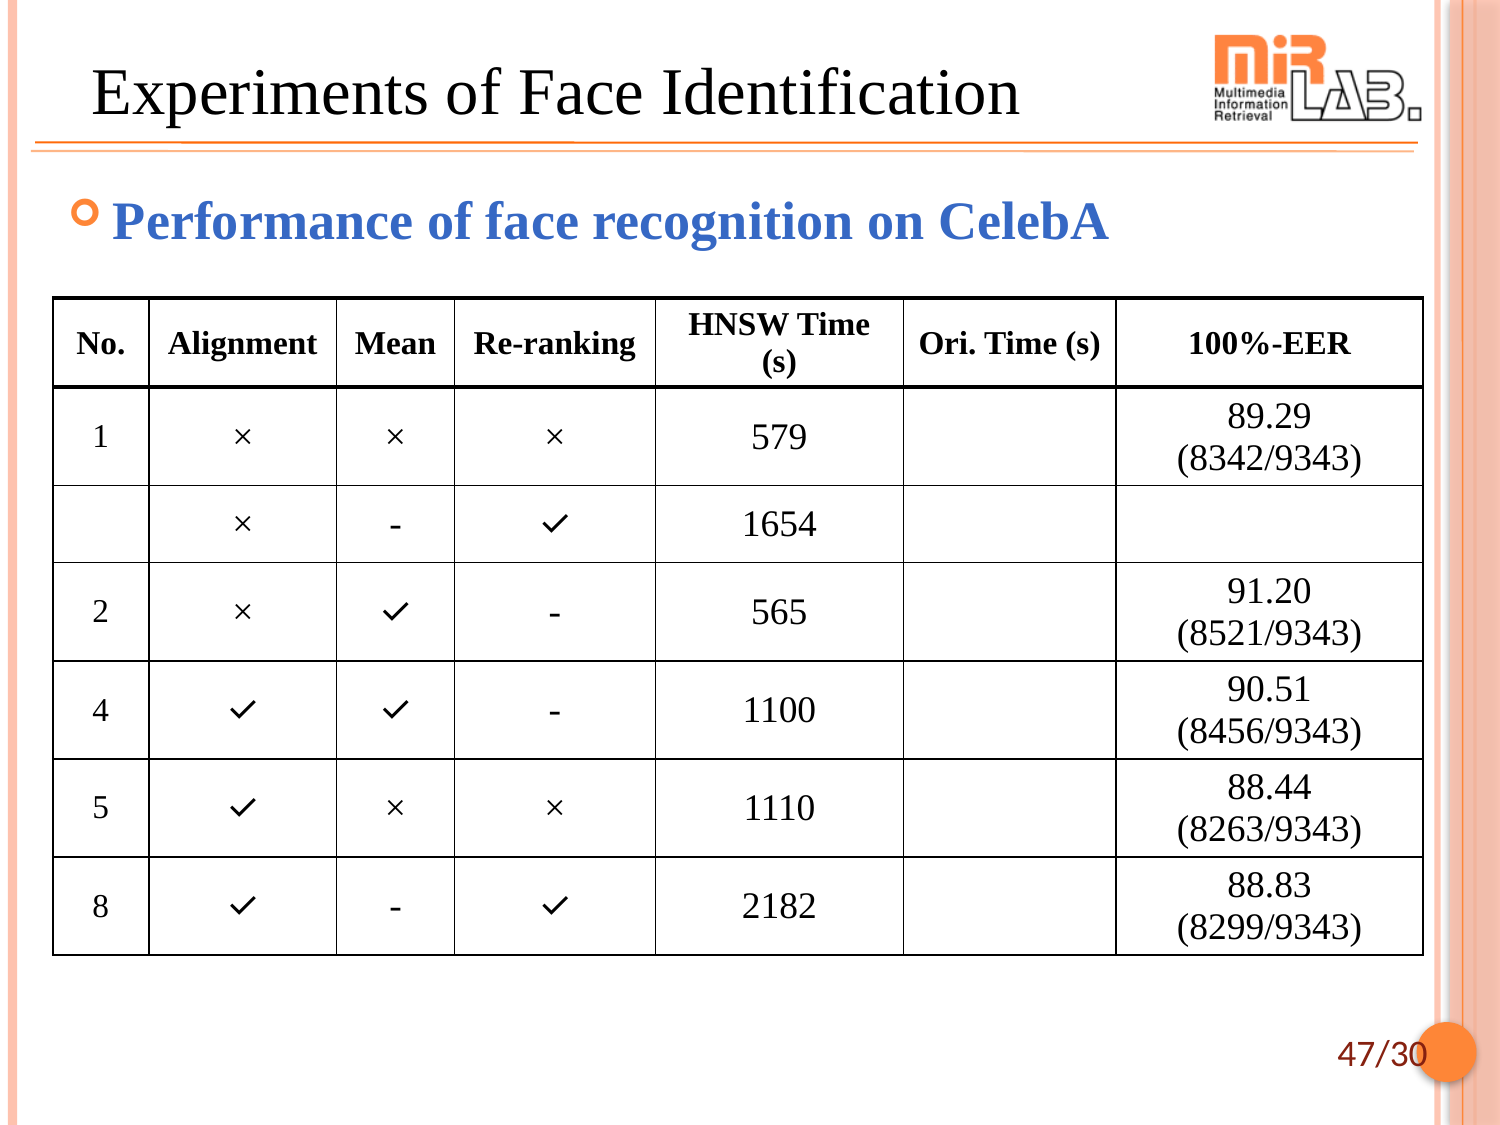

# Experiments of Face Identification
Performance of face recognition on CelebA

| No. | Alignment | Mean | Re-ranking | HNSW Time (s) | Ori. Time (s) | 100%-EER |
| --- | --- | --- | --- | --- | --- | --- |
| 1 | × | × | × | 579 |  | 89.29 (8342/9343) |
|  | × | - | ✓ | 1654 |  |  |
| 2 | × | ✓ | - | 565 |  | 91.20 (8521/9343) |
| 4 | ✓ | ✓ | - | 1100 |  | 90.51 (8456/9343) |
| 5 | ✓ | × | × | 1110 |  | 88.44 (8263/9343) |
| 8 | ✓ | - | ✓ | 2182 |  | 88.83 (8299/9343) |